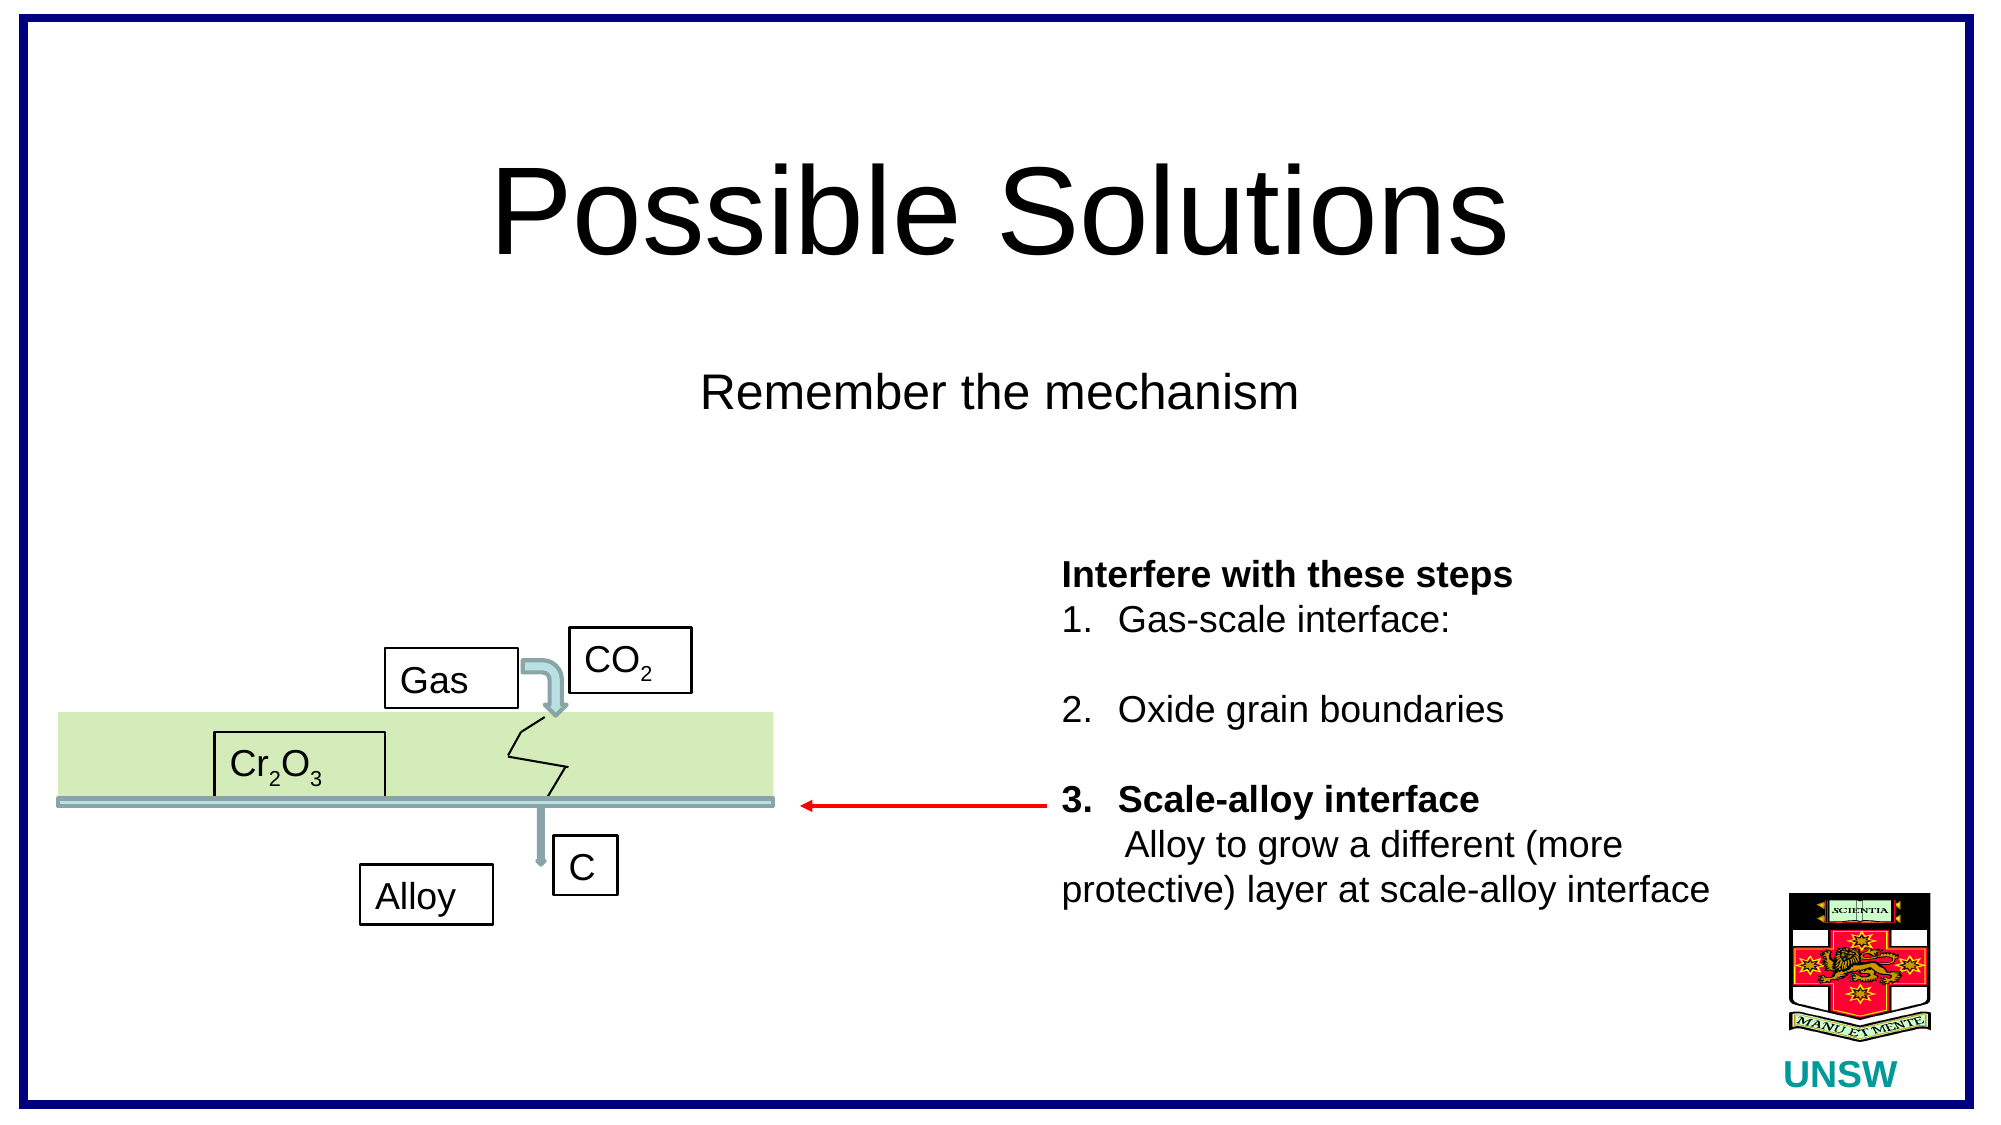

# Possible Solutions
Remember the mechanism

Interfere with these steps
Gas-scale interface:

Oxide grain boundaries

Scale-alloy interface
      Alloy to grow a different (more protective) layer at scale-alloy interface

CO2
Gas

Cr2O3
Alloy

C